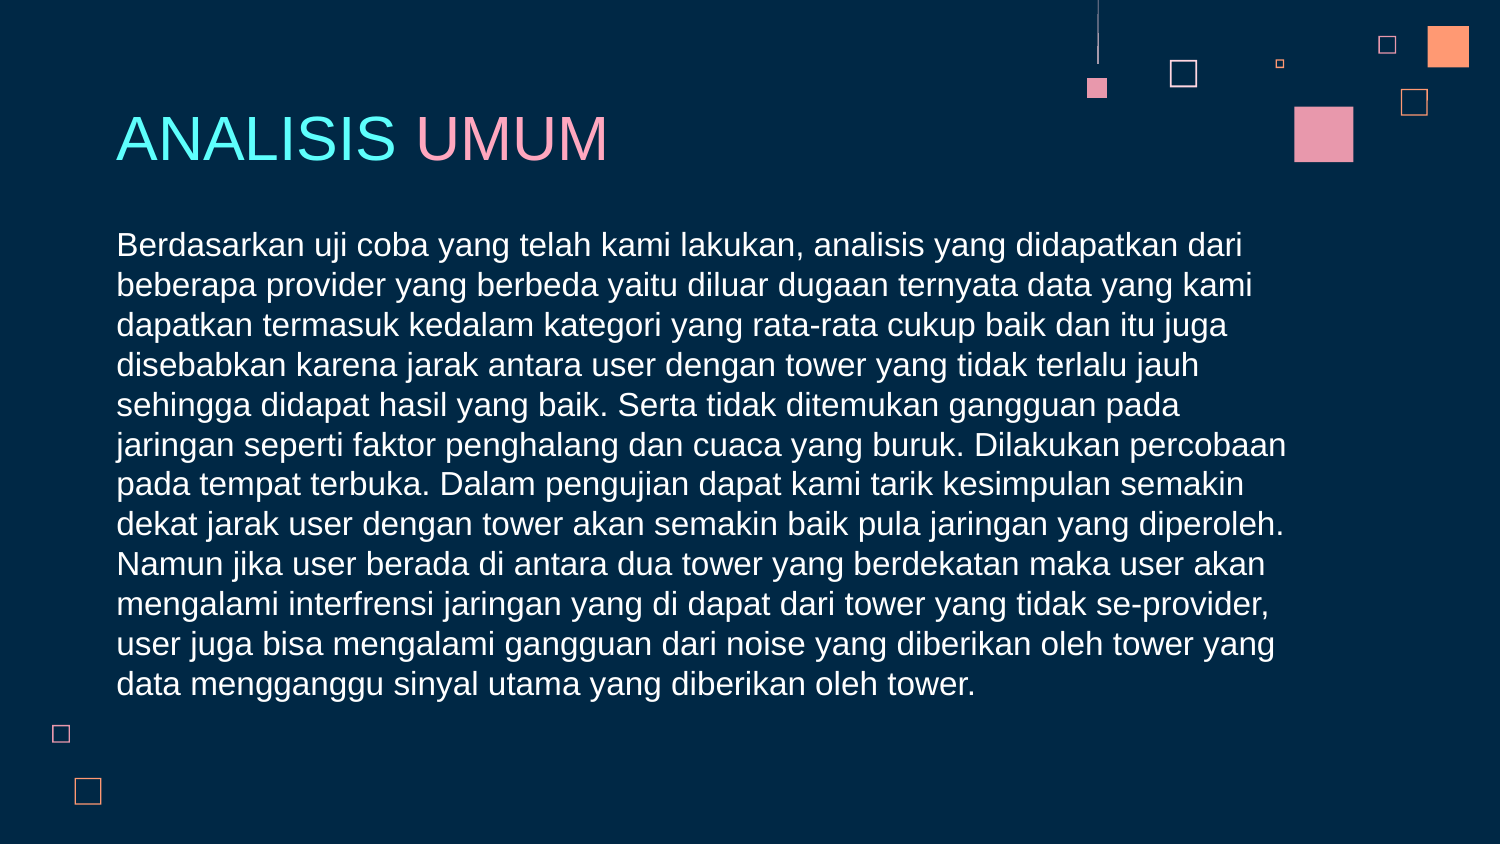

ANALISIS UMUM

Berdasarkan uji coba yang telah kami lakukan, analisis yang didapatkan dari beberapa provider yang berbeda yaitu diluar dugaan ternyata data yang kami dapatkan termasuk kedalam kategori yang rata-rata cukup baik dan itu juga disebabkan karena jarak antara user dengan tower yang tidak terlalu jauh sehingga didapat hasil yang baik. Serta tidak ditemukan gangguan pada jaringan seperti faktor penghalang dan cuaca yang buruk. Dilakukan percobaan pada tempat terbuka. Dalam pengujian dapat kami tarik kesimpulan semakin dekat jarak user dengan tower akan semakin baik pula jaringan yang diperoleh. Namun jika user berada di antara dua tower yang berdekatan maka user akan mengalami interfrensi jaringan yang di dapat dari tower yang tidak se-provider, user juga bisa mengalami gangguan dari noise yang diberikan oleh tower yang data mengganggu sinyal utama yang diberikan oleh tower.